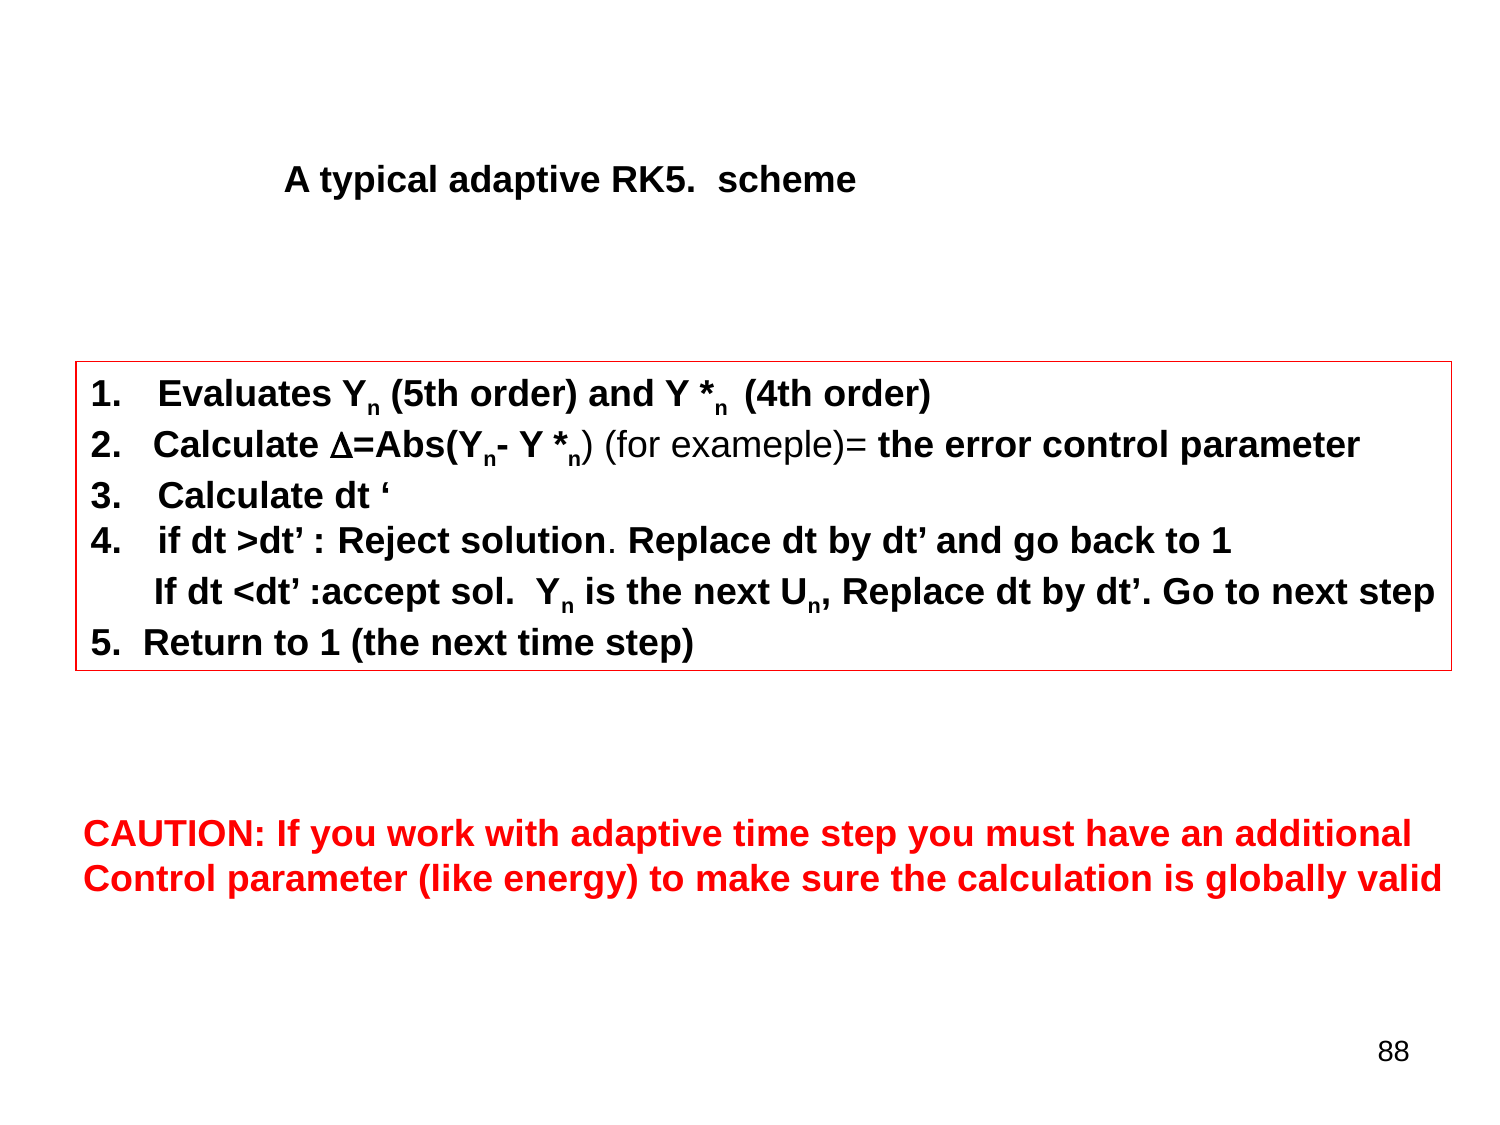

A typical adaptive RK5.  scheme
 Evaluates Yn (5th order) and Y *n  (4th order)
 Calculate Δ=Abs(Yn- Y *n) (for exameple)= the error control parameter
 Calculate dt ‘
 if dt >dt’ :  Reject solution. Replace dt by dt’ and go back to 1
      If dt <dt’ :accept sol.  Yn is the next Un, Replace dt by dt’. Go to next step
5.  Return to 1 (the next time step)
CAUTION: If you work with adaptive time step you must have an additional
Control parameter (like energy) to make sure the calculation is globally valid

88